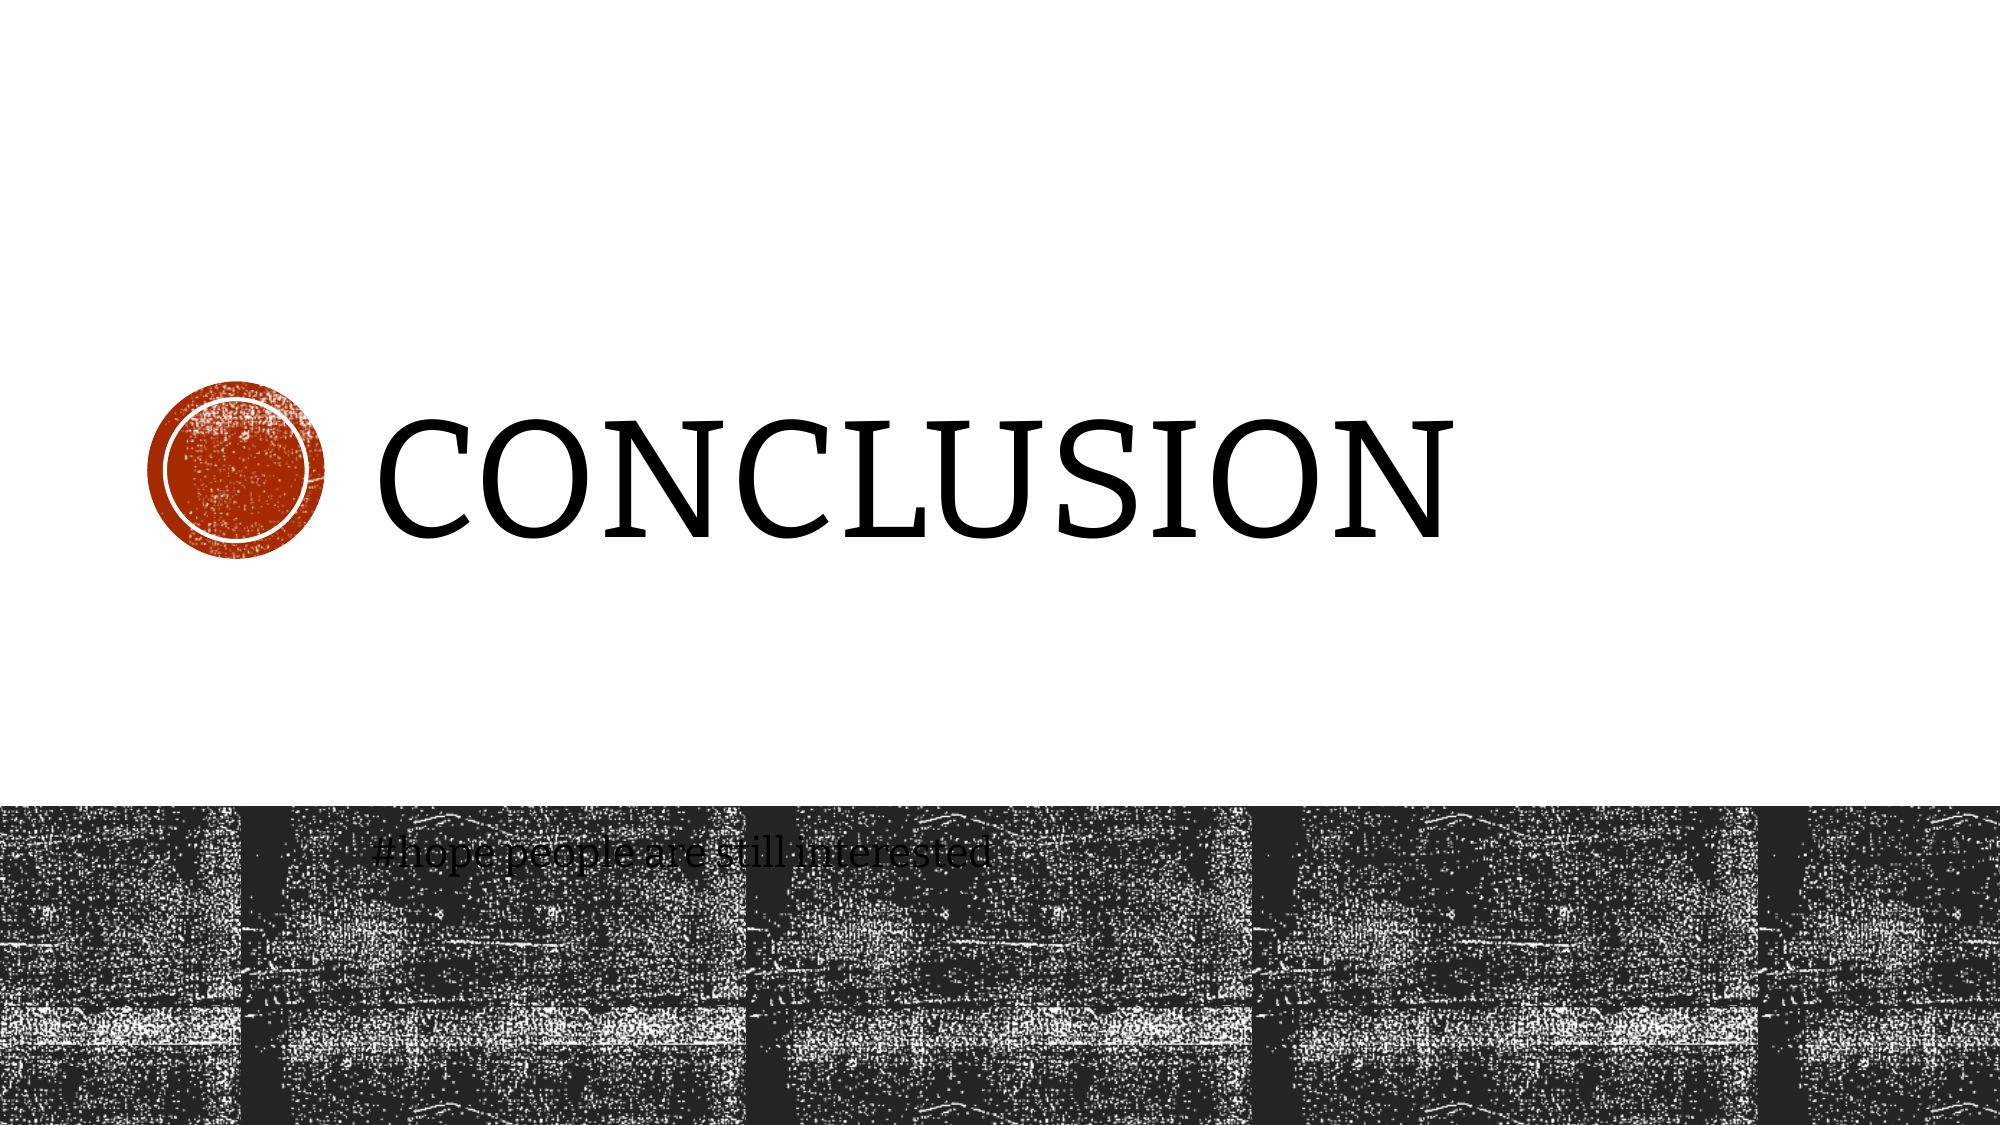

# Conclusion
#hope people are still interested